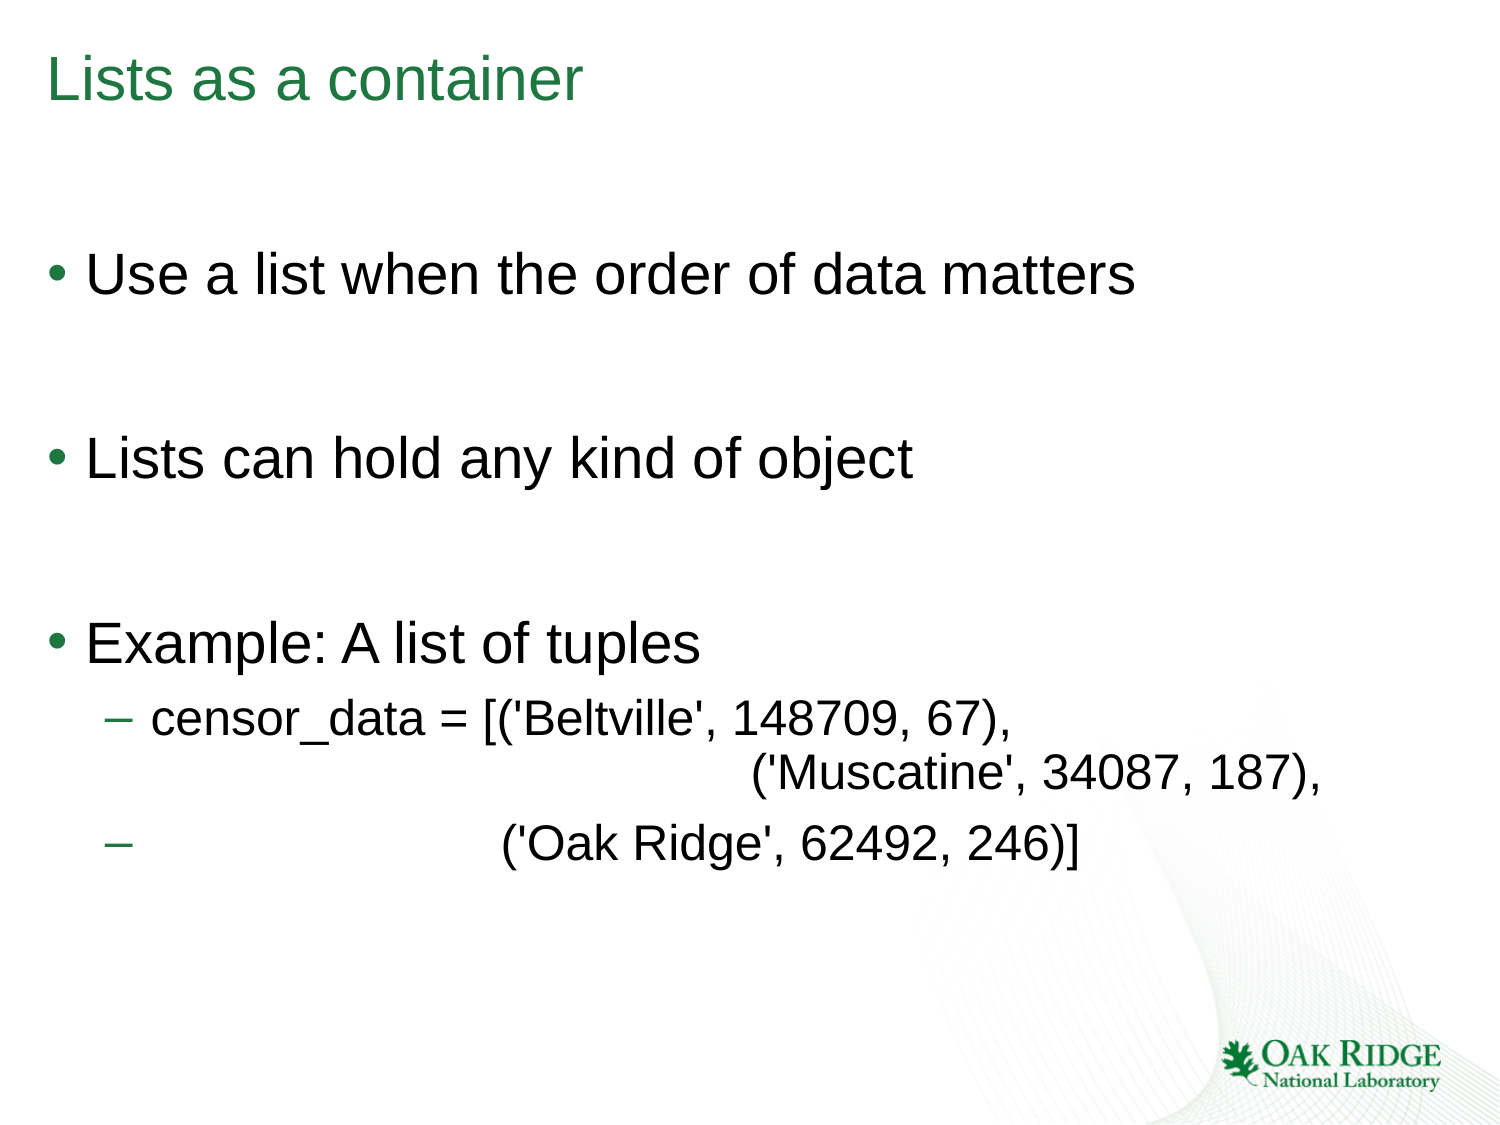

# Lists as a container
Use a list when the order of data matters

Lists can hold any kind of object

Example: A list of tuples
censor_data = [('Beltville', 148709, 67),               					('Muscatine', 34087, 187),
                         ('Oak Ridge', 62492, 246)]